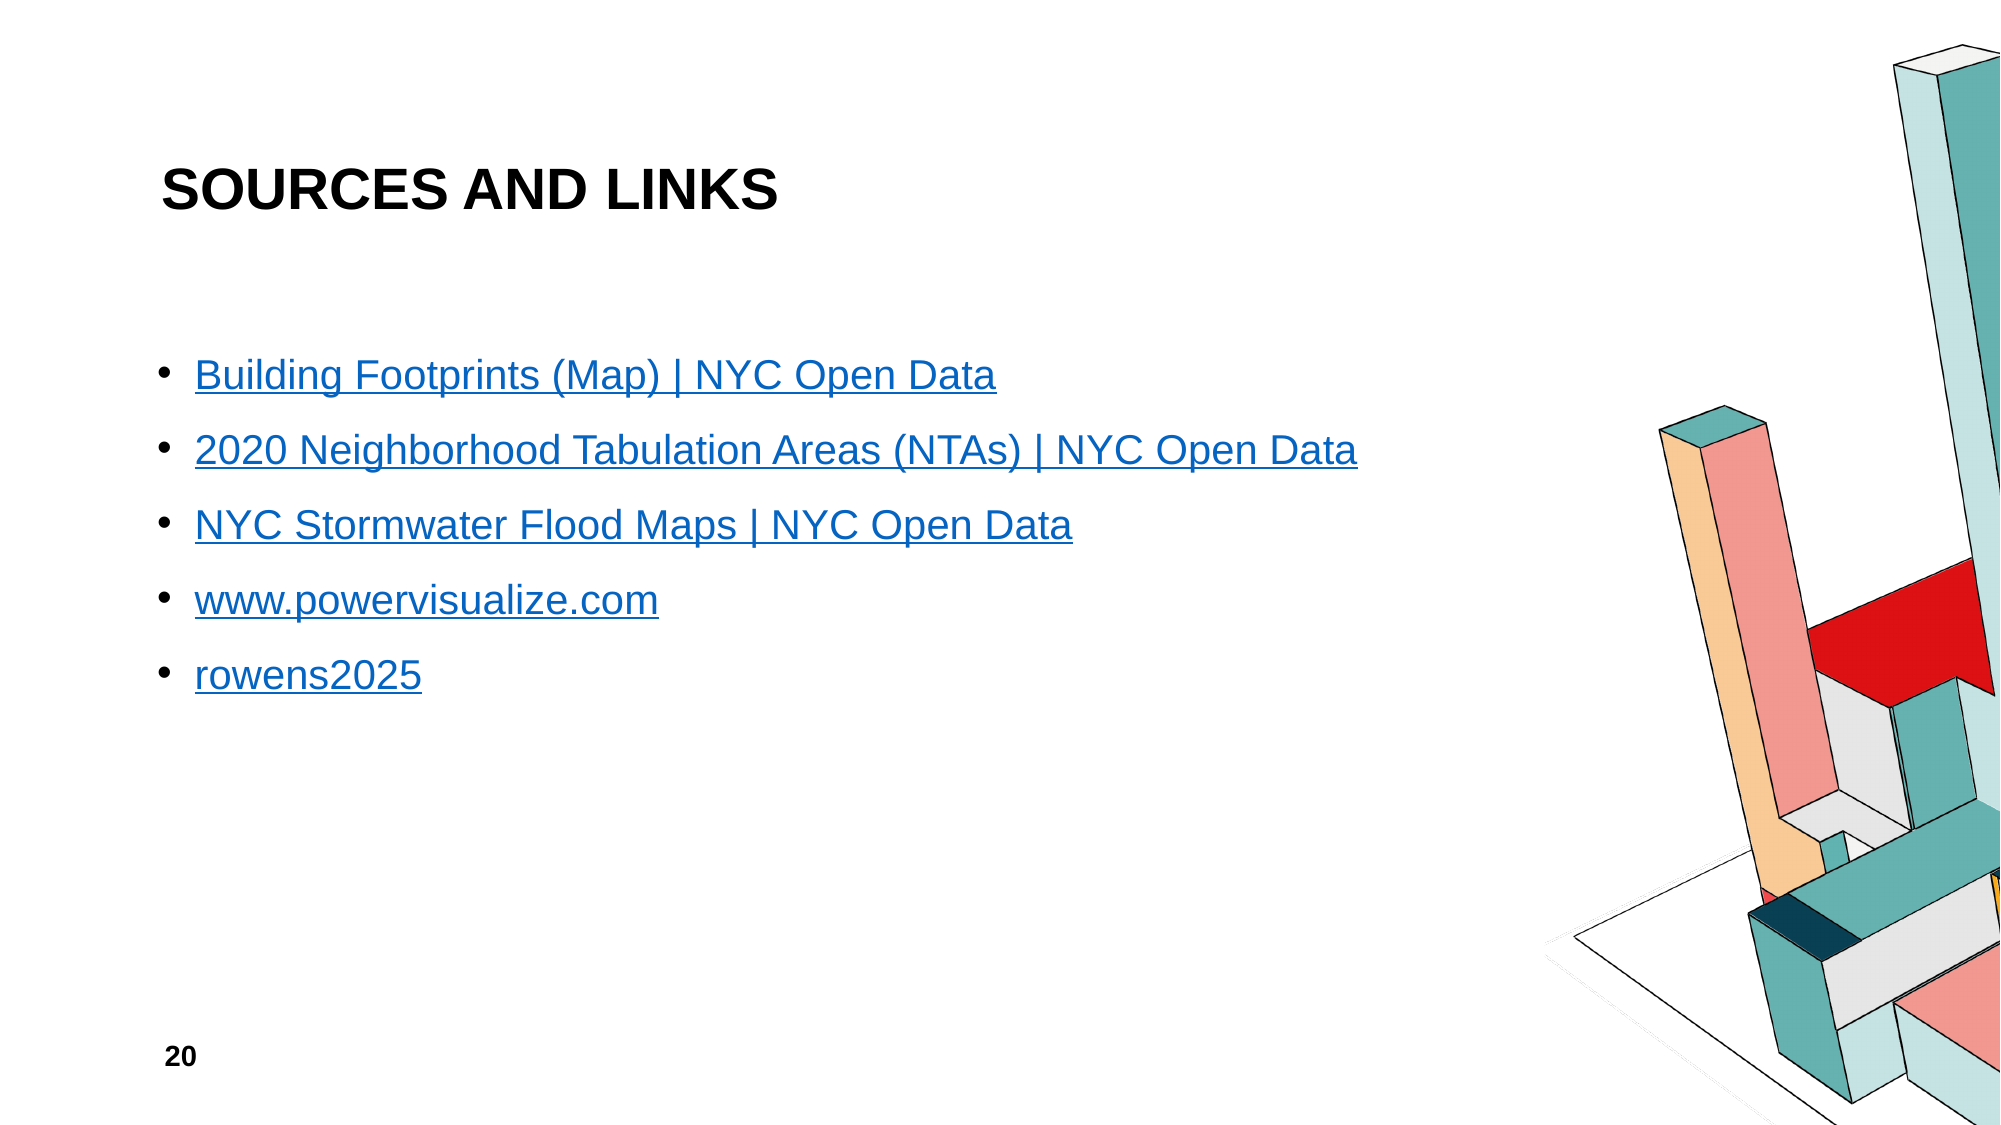

# Sources and Links
Building Footprints (Map) | NYC Open Data
2020 Neighborhood Tabulation Areas (NTAs) | NYC Open Data
NYC Stormwater Flood Maps | NYC Open Data
www.powervisualize.com
rowens2025
20